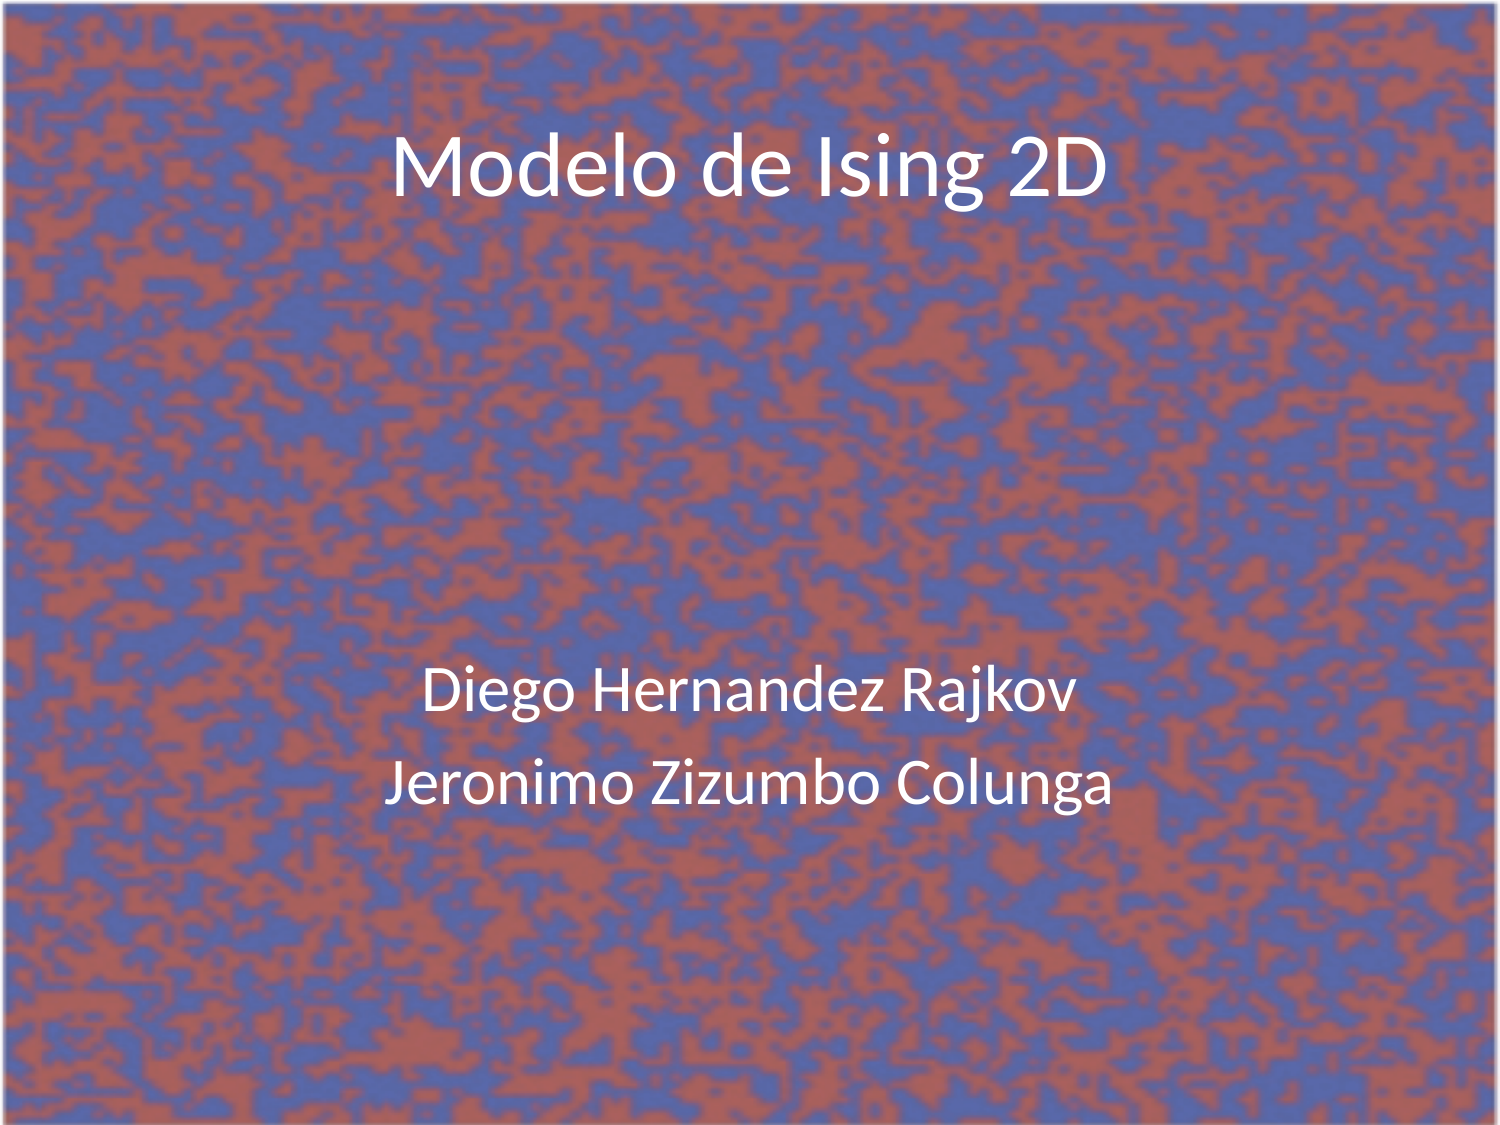

# Modelo de Ising 2D
Diego Hernandez Rajkov
Jeronimo Zizumbo Colunga